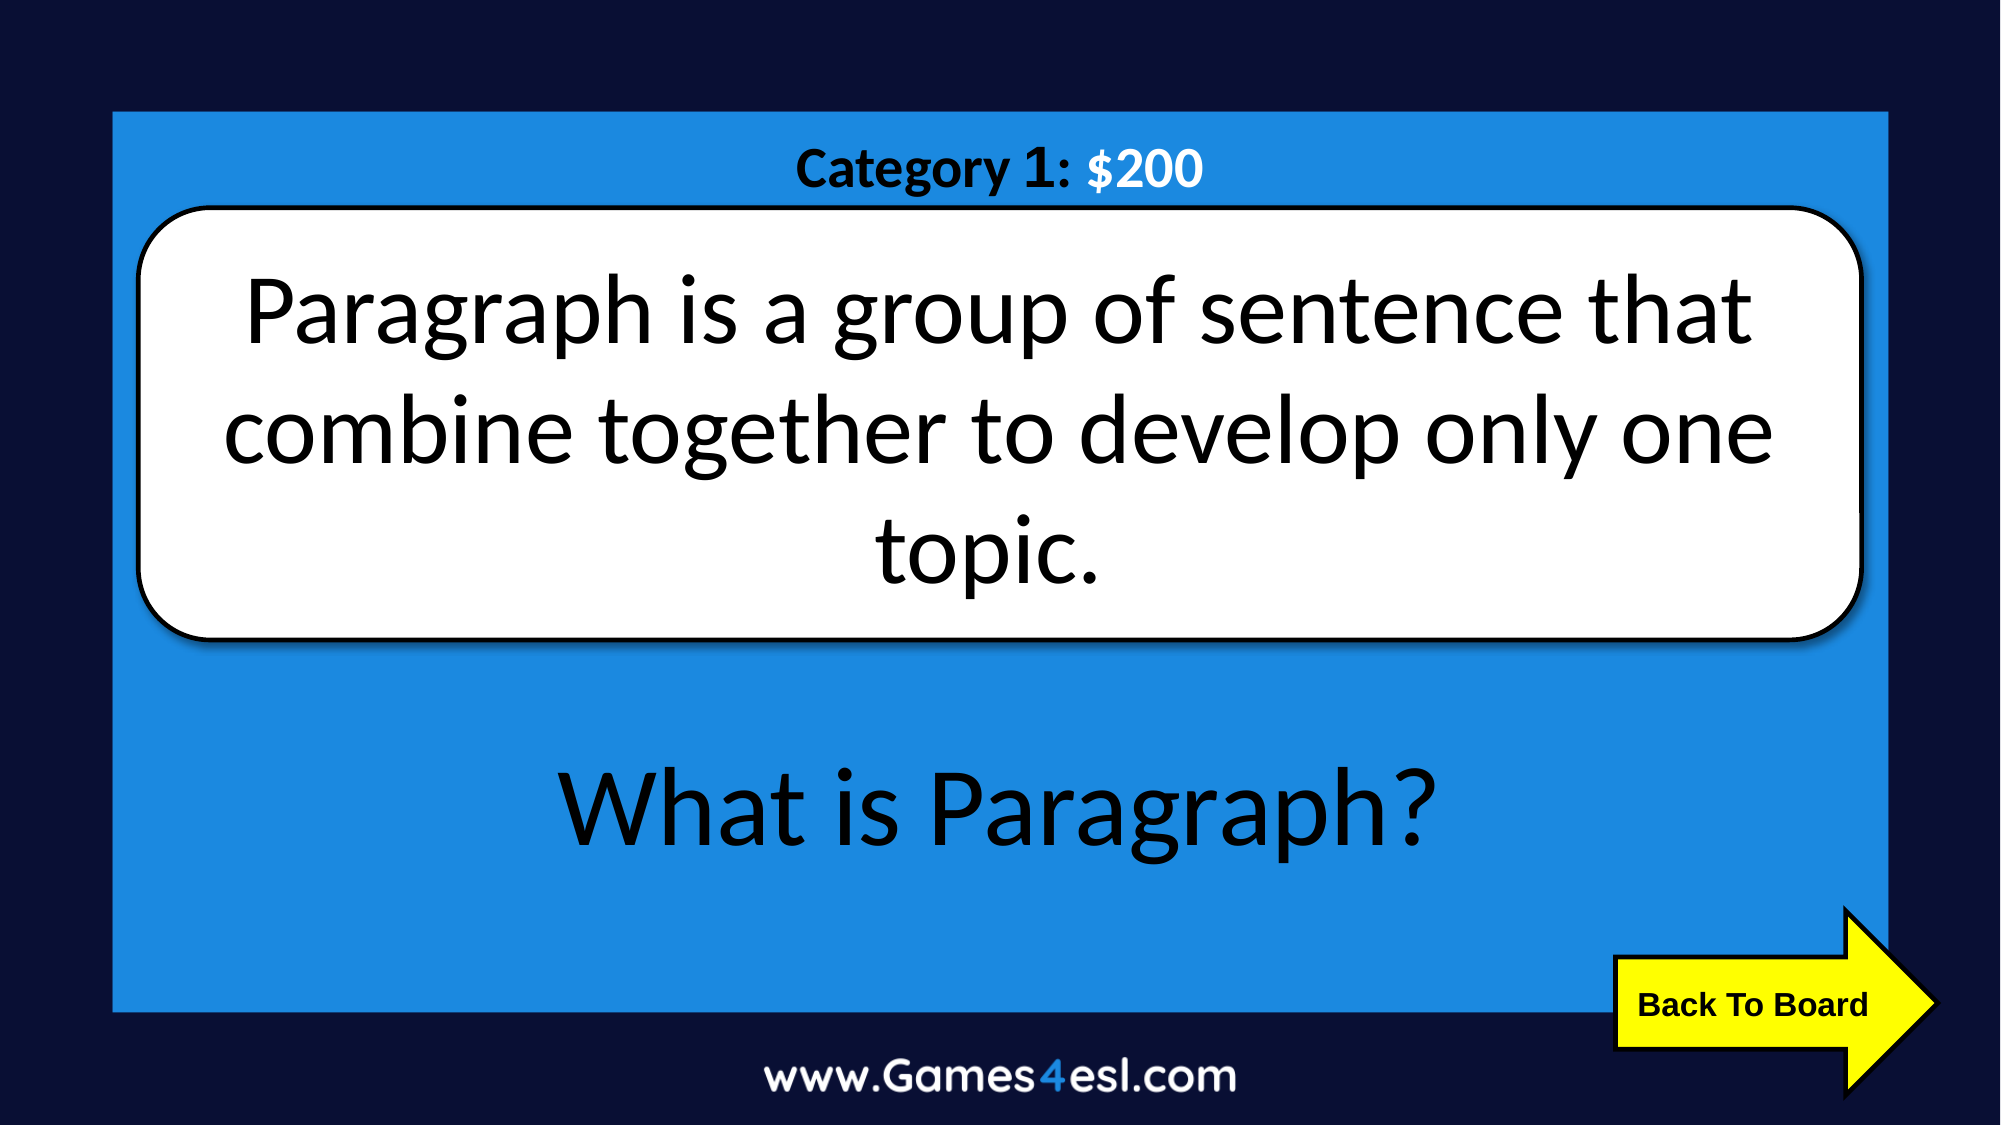

Category 1: $200
Paragraph is a group of sentence that combine together to develop only one topic.
What is Paragraph?
Back To Board